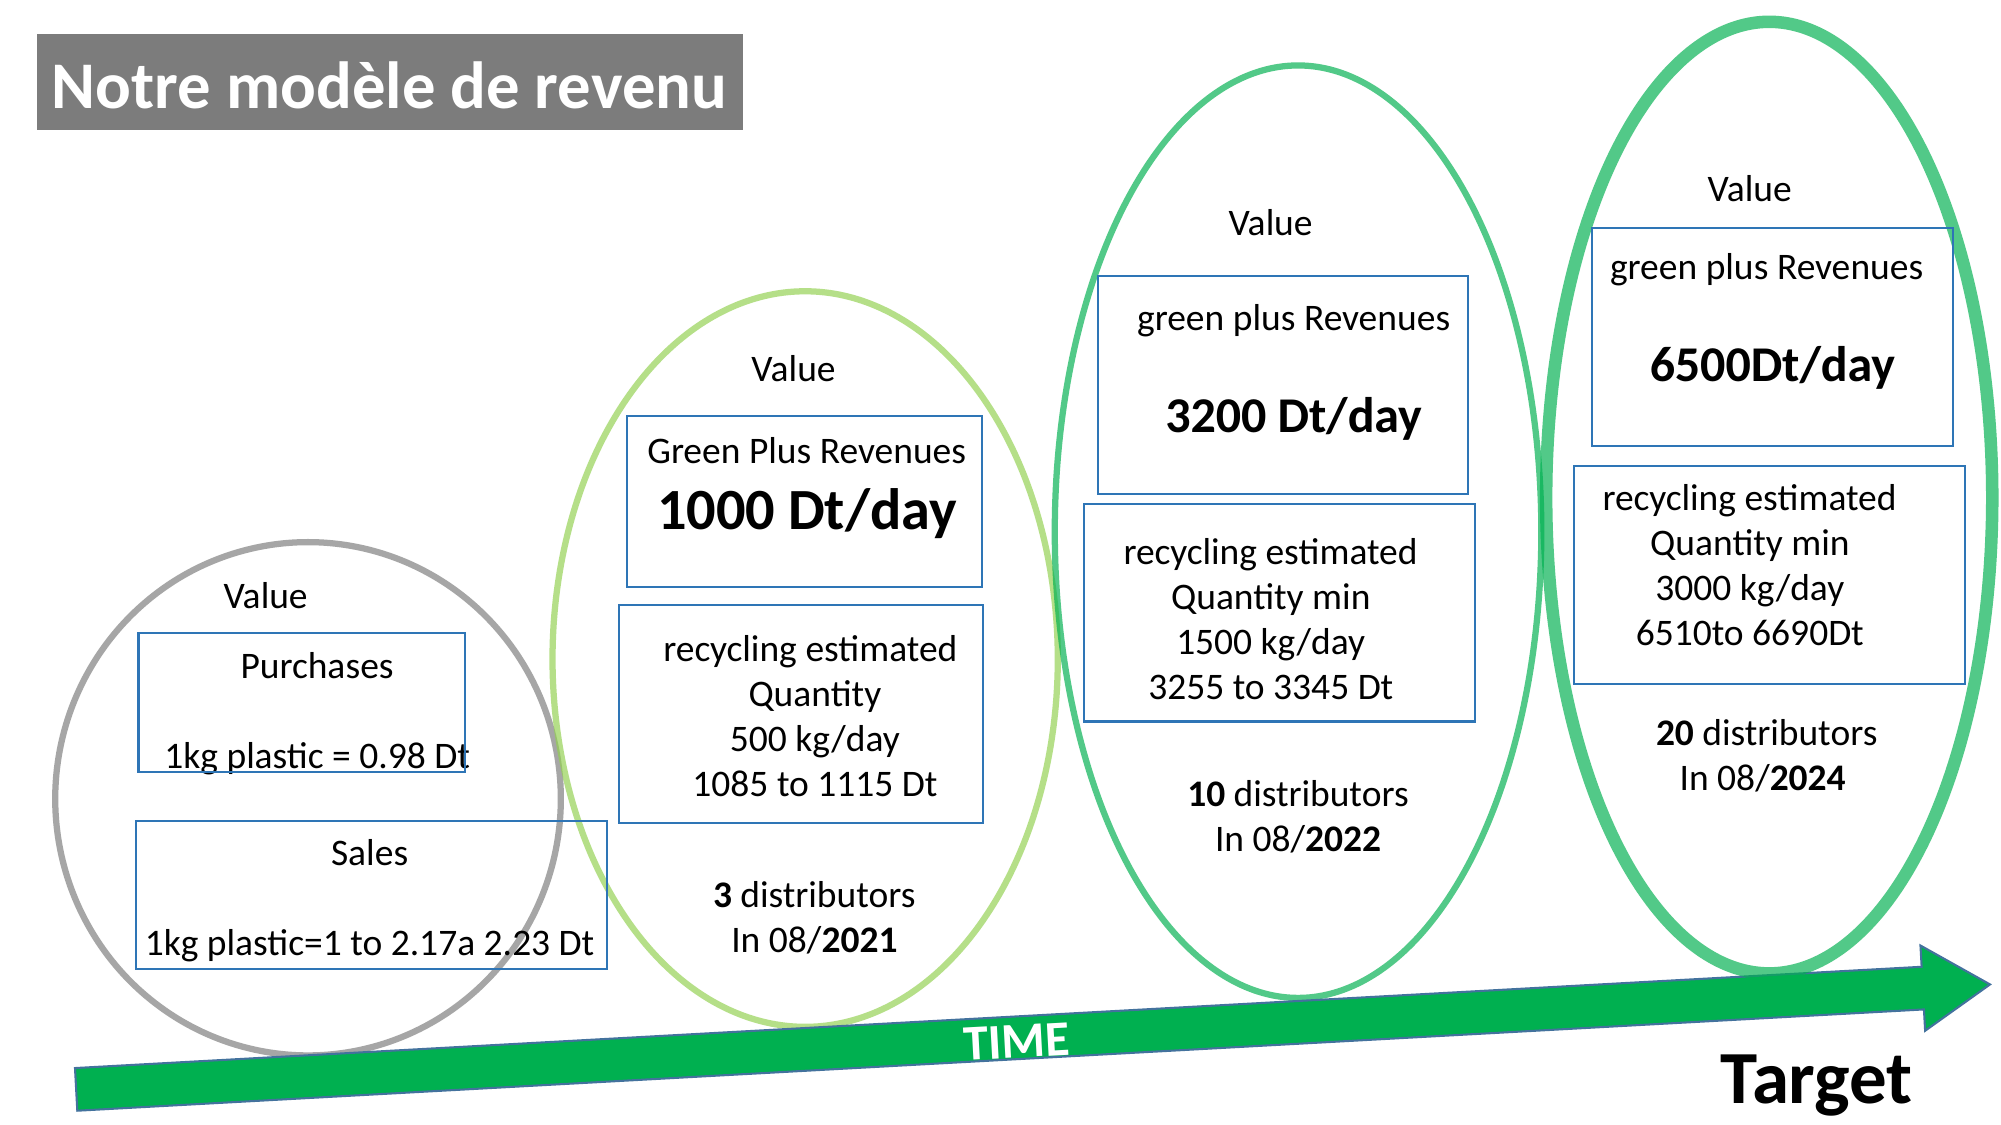

Notre modèle de revenu

Value
Value

green plus Revenues

 6500Dt/day

green plus Revenues

3200 Dt/day

Value

Green Plus Revenues
1000 Dt/day
recycling estimated Quantity min
3000 kg/day
6510to 6690Dt

recycling estimated Quantity min
1500 kg/day
3255 to 3345 Dt

Value

recycling estimated
Quantity
500 kg/day
1085 to 1115 Dt

Purchases

1kg plastic = 0.98 Dt

20 distributors
In 08/2024
10 distributors
In 08/2022
Sales

1kg plastic=1 to 2.17a 2.23 Dt

3 distributors
In 08/2021
TIME
Target